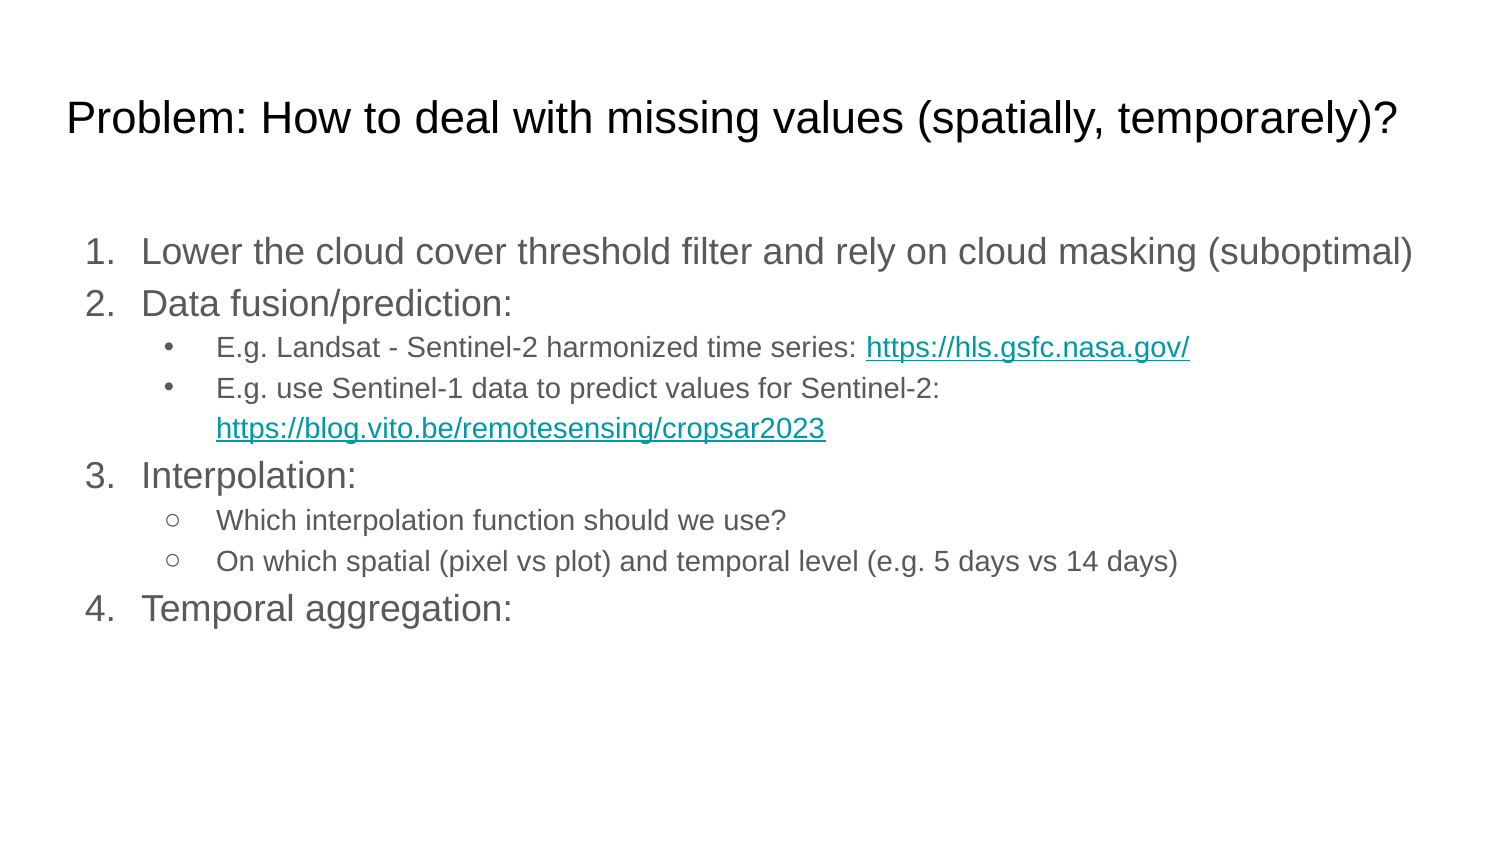

# Problem: How to deal with missing values (spatially, temporarely)?
Lower the cloud cover threshold filter and rely on cloud masking (suboptimal)
Data fusion/prediction:
E.g. Landsat - Sentinel-2 harmonized time series: https://hls.gsfc.nasa.gov/
E.g. use Sentinel-1 data to predict values for Sentinel-2: https://blog.vito.be/remotesensing/cropsar2023
Interpolation:
Which interpolation function should we use?
On which spatial (pixel vs plot) and temporal level (e.g. 5 days vs 14 days)
Temporal aggregation: